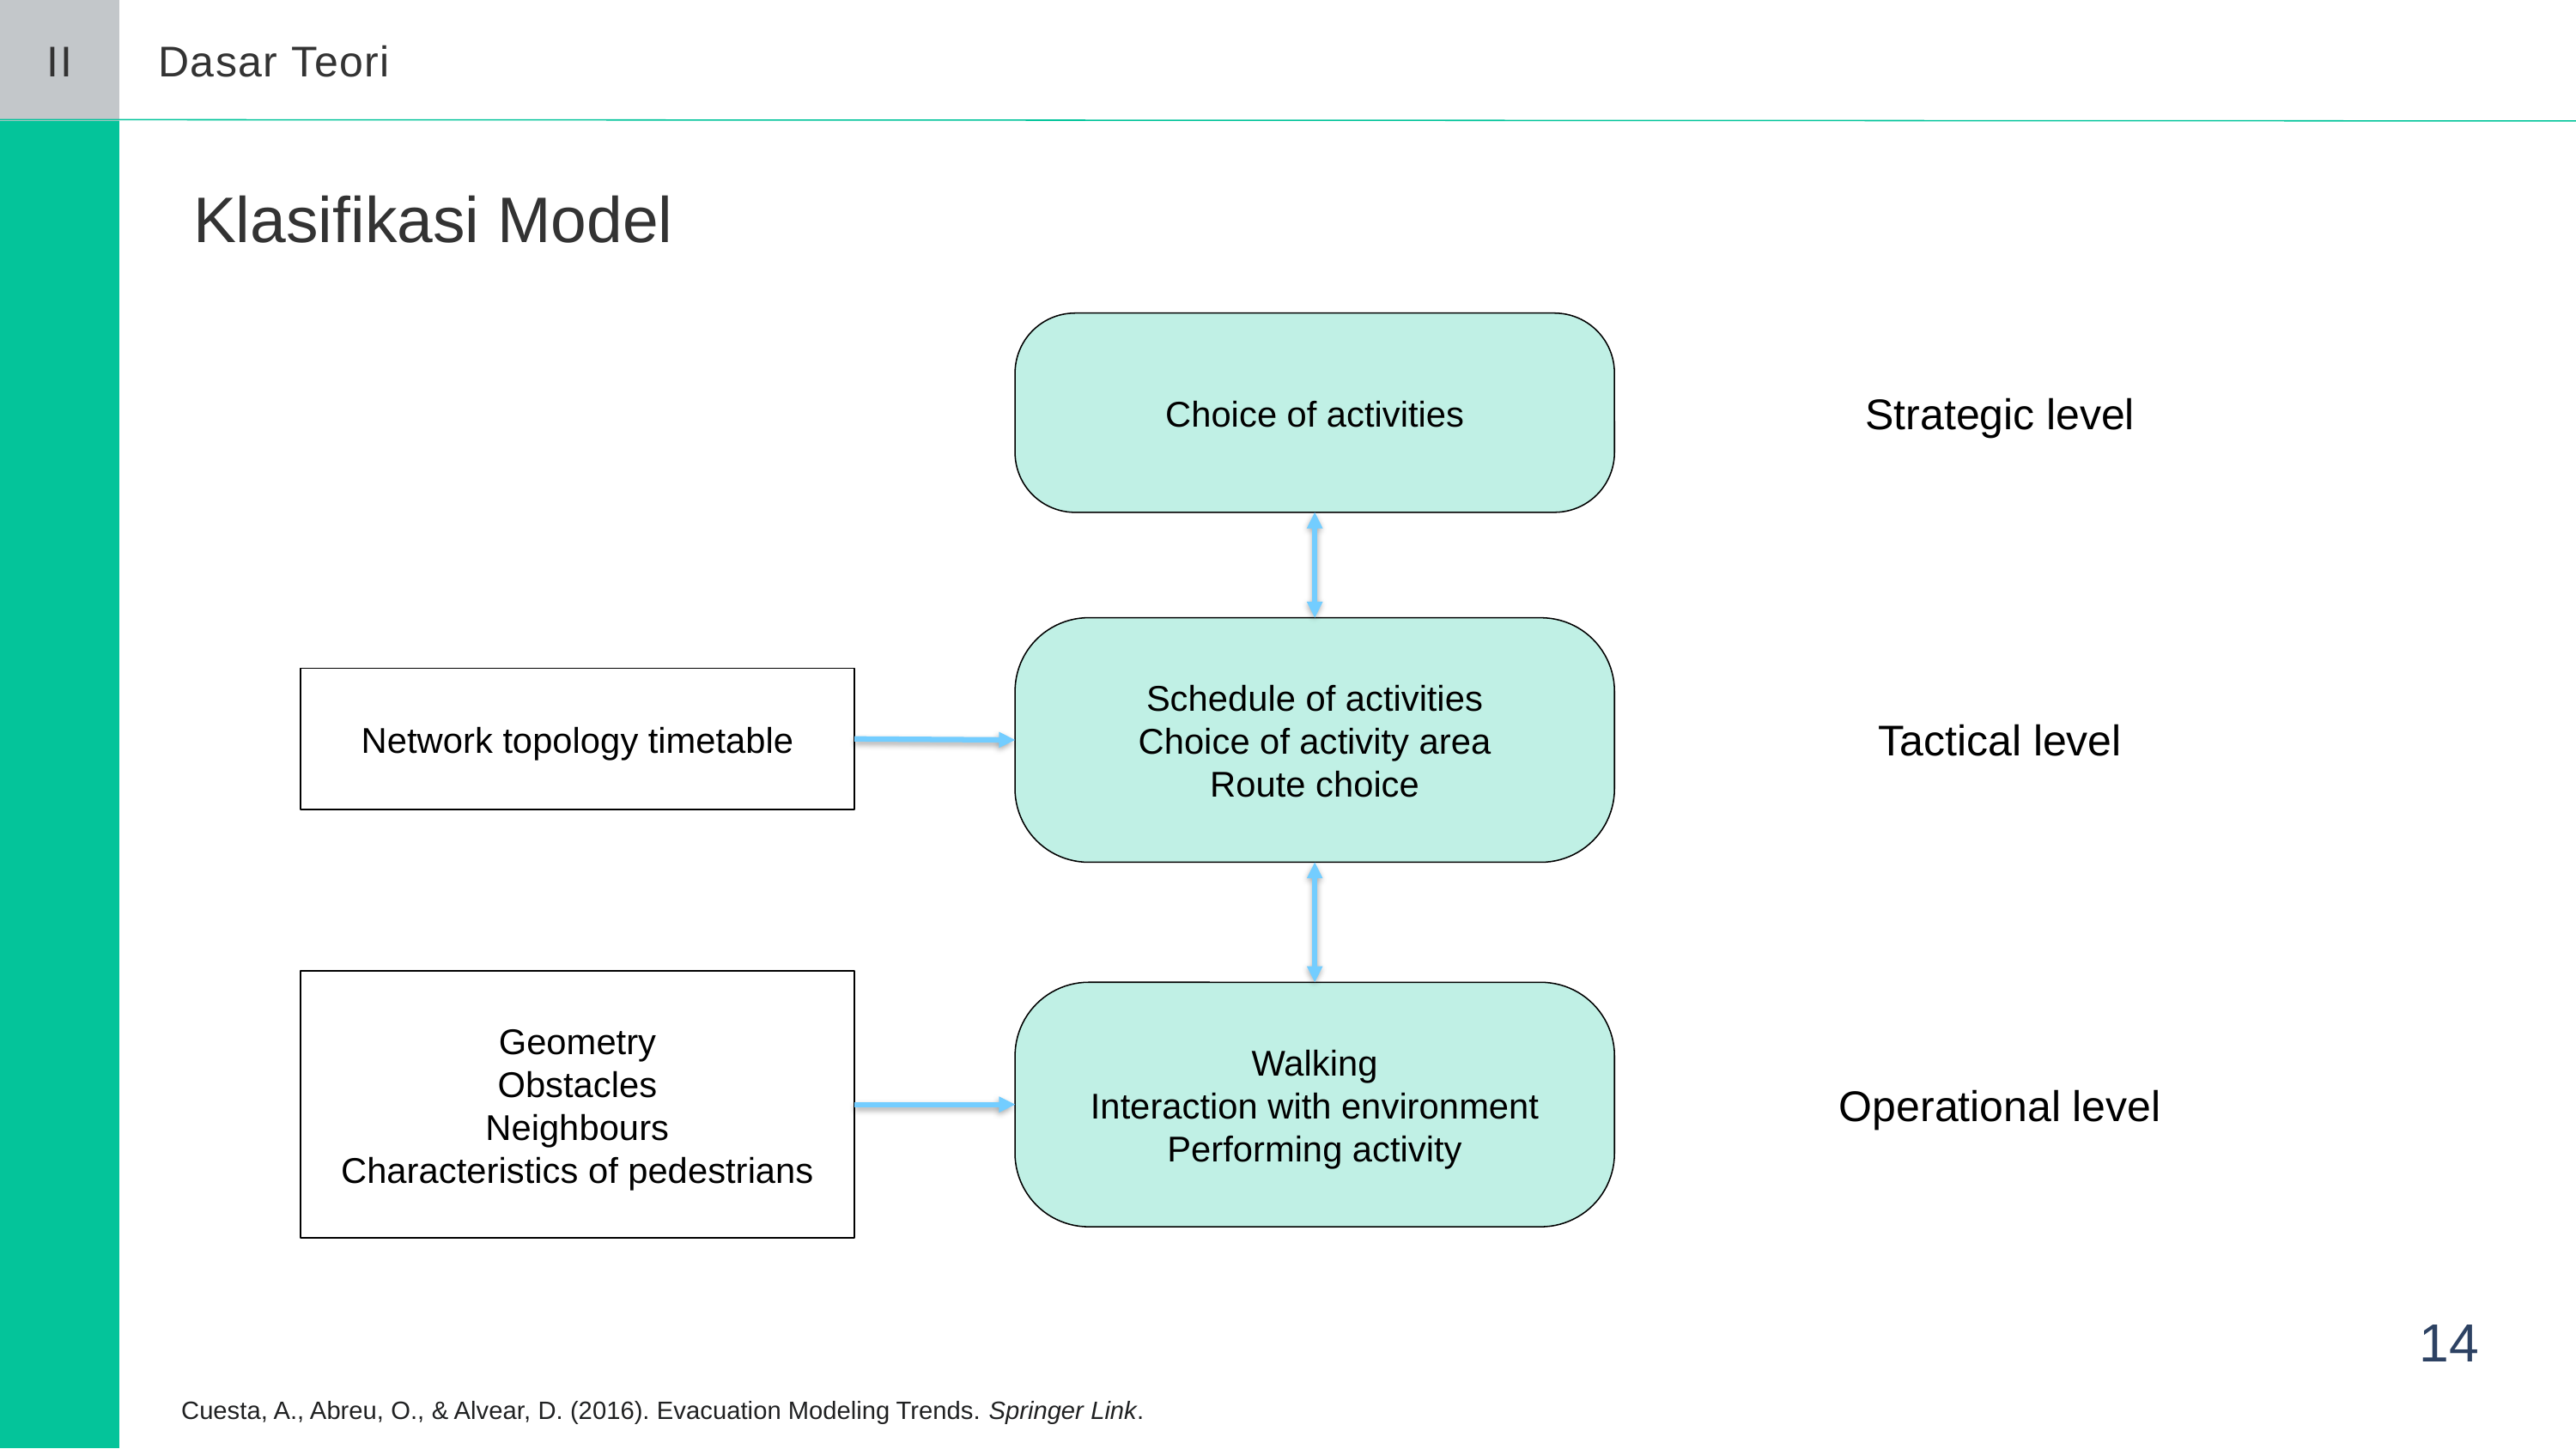

II
Dasar Teori

Klasifikasi Model
Choice of activities
Strategic level
Schedule of activities
Choice of activity area
Route choice
Network topology timetable
Tactical level
Geometry
Obstacles
Neighbours
Characteristics of pedestrians
Walking
Interaction with environment
Performing activity
Operational level
14
Cuesta, A., Abreu, O., & Alvear, D. (2016). Evacuation Modeling Trends. Springer Link.